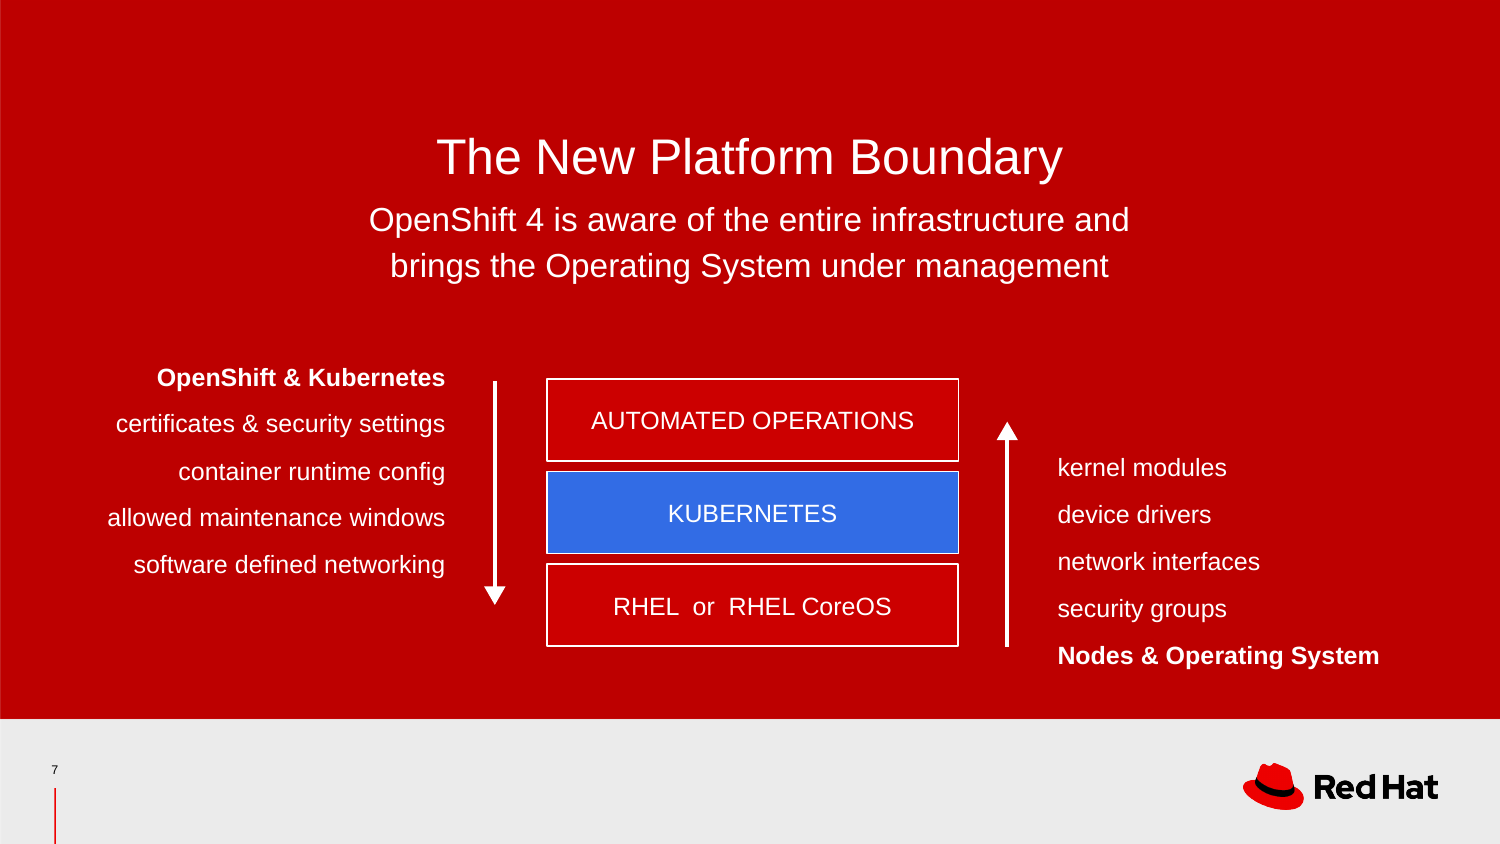

# The New Platform Boundary
OpenShift 4 is aware of the entire infrastructure and
brings the Operating System under management
OpenShift & Kubernetes
certificates & security settings
container runtime config
allowed maintenance windows
software defined networking
AUTOMATED OPERATIONS

kernel modules
device drivers
network interfaces
security groups
Nodes & Operating System

KUBERNETES
RHEL  or  RHEL CoreOS

7